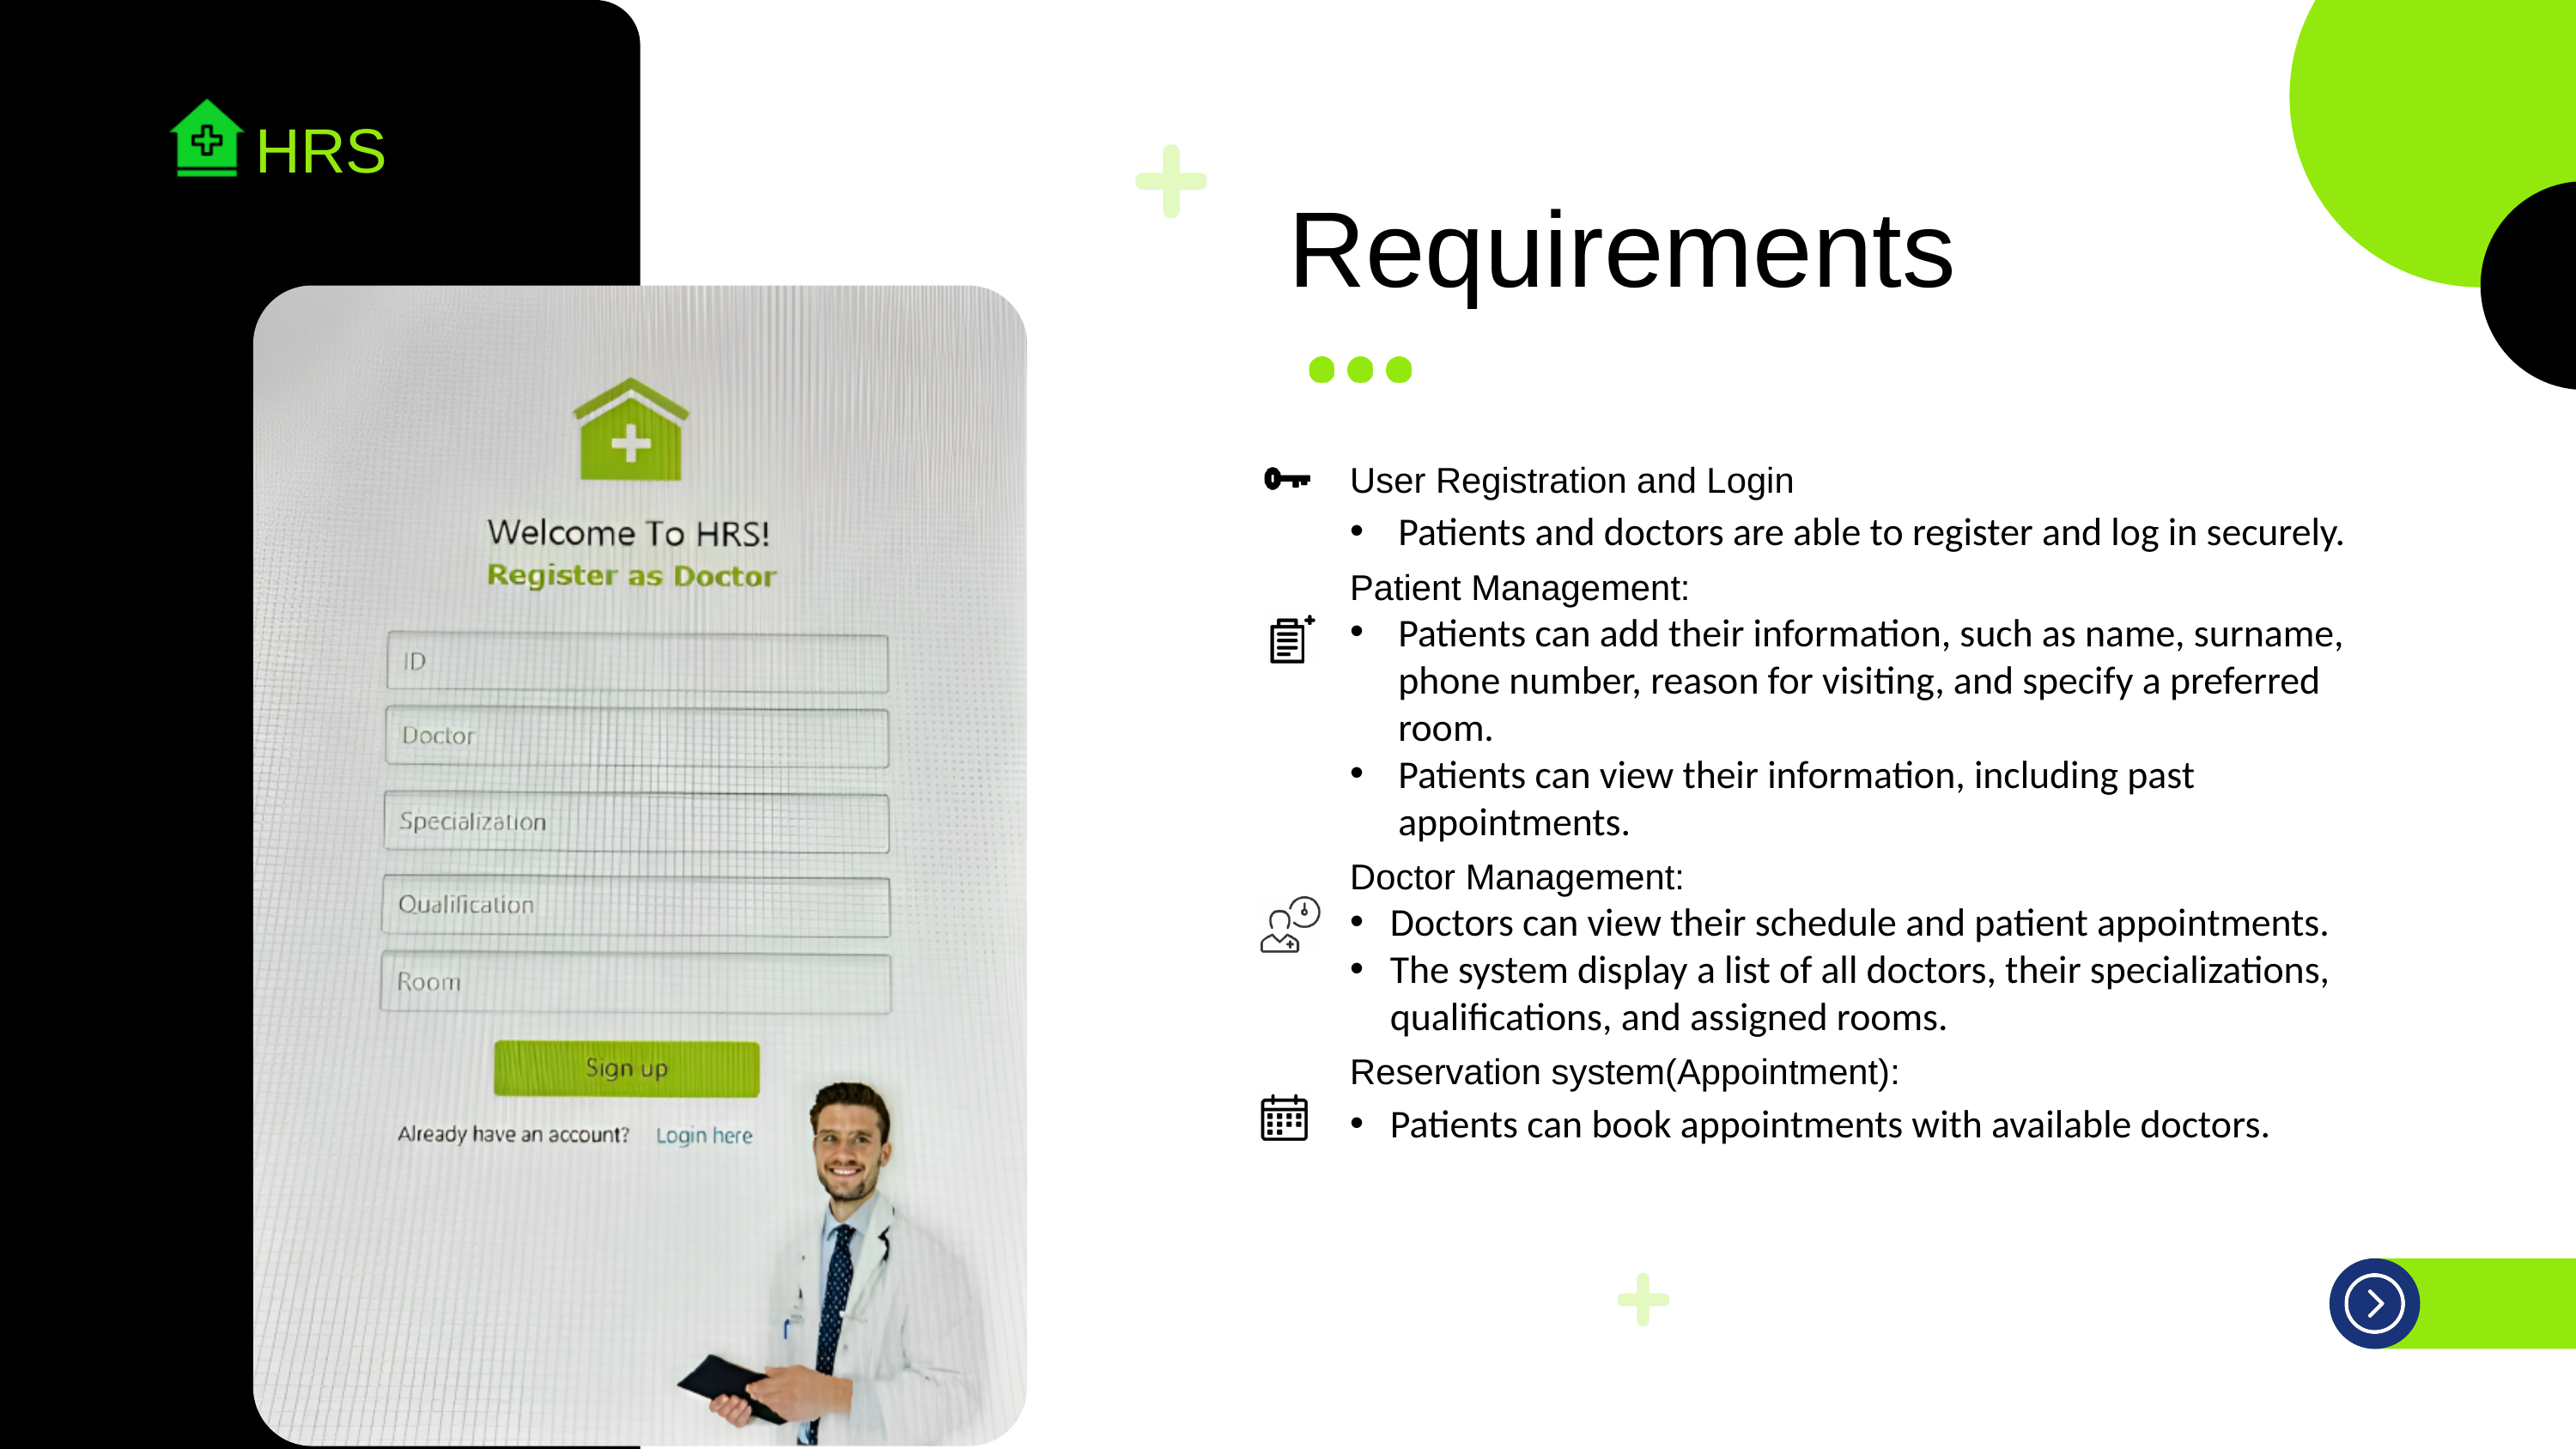

HRS

Requirements

User Registration and Login
Patients and doctors are able to register and log in securely.
Patient Management:
Patients can add their information, such as name, surname, phone number, reason for visiting, and specify a preferred room.
Patients can view their information, including past appointments.
Doctor Management:
Doctors can view their schedule and patient appointments.
The system display a list of all doctors, their specializations, qualifications, and assigned rooms.
Reservation system(Appointment):
Patients can book appointments with available doctors.